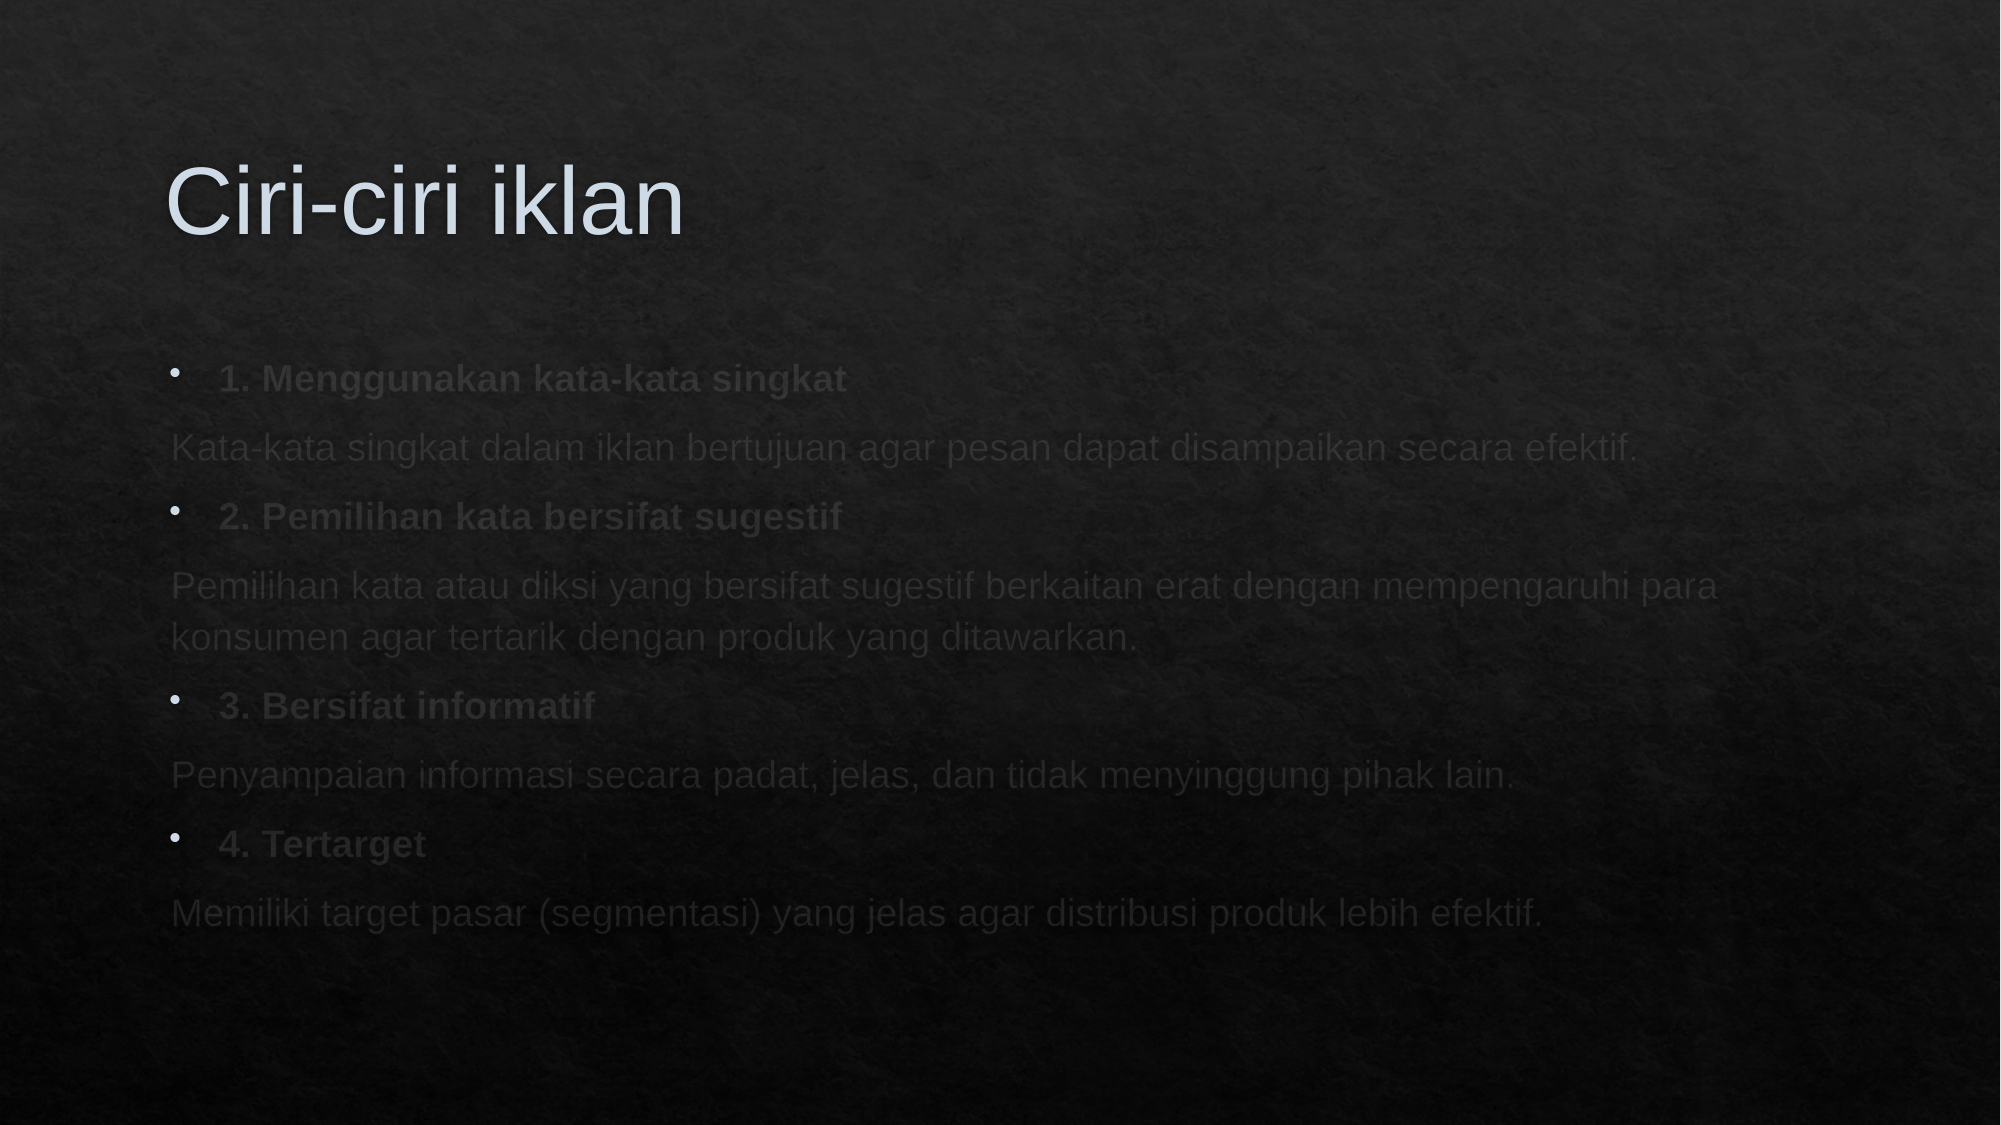

# Ciri-ciri iklan
1. Menggunakan kata-kata singkat
Kata-kata singkat dalam iklan bertujuan agar pesan dapat disampaikan secara efektif.
2. Pemilihan kata bersifat sugestif
Pemilihan kata atau diksi yang bersifat sugestif berkaitan erat dengan mempengaruhi para konsumen agar tertarik dengan produk yang ditawarkan.
3. Bersifat informatif
Penyampaian informasi secara padat, jelas, dan tidak menyinggung pihak lain.
4. Tertarget
Memiliki target pasar (segmentasi) yang jelas agar distribusi produk lebih efektif.